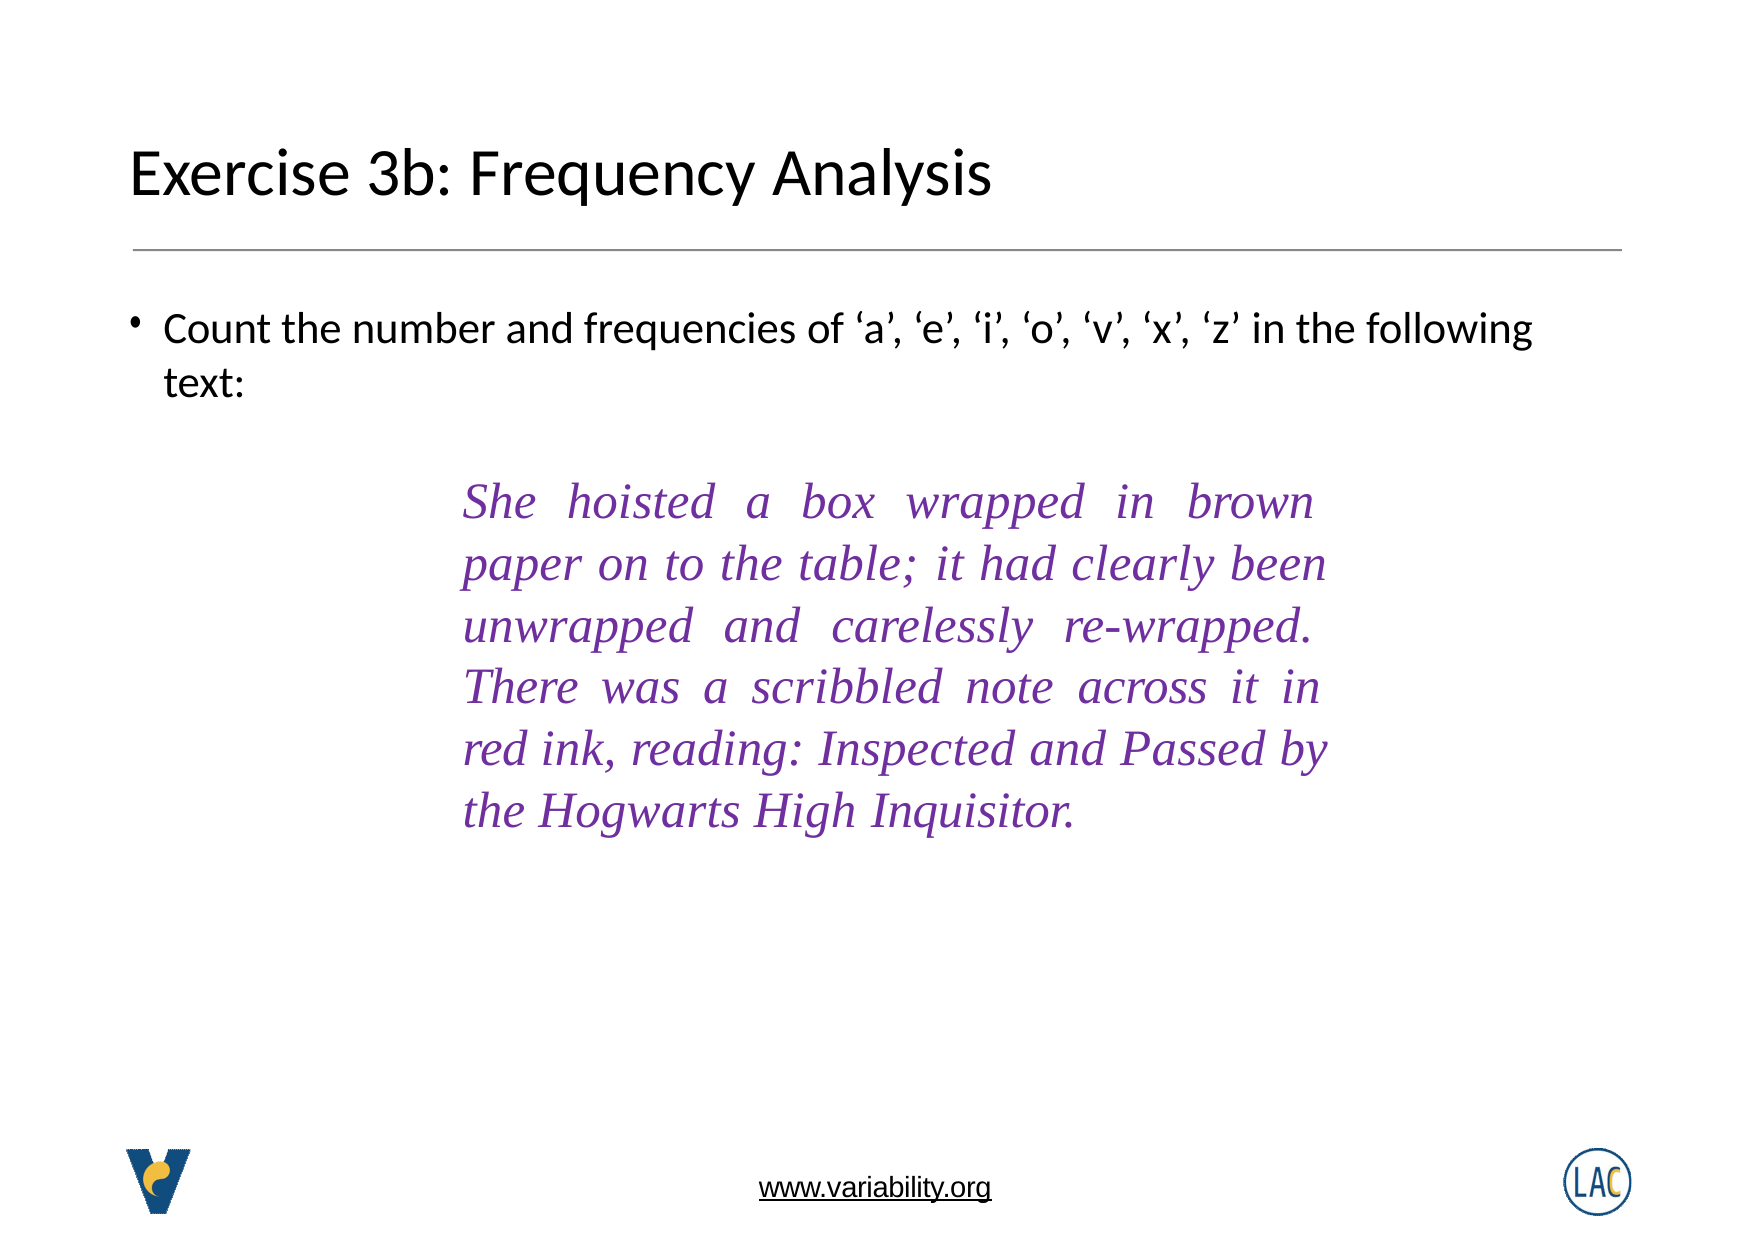

# Exercise 3b: Frequency Analysis
Count the number and frequencies of ‘a’, ‘e’, ‘i’, ‘o’, ‘v’, ‘x’, ‘z’ in the following  text:

She hoisted a box wrapped in brown  paper on to the table; it had clearly been  unwrapped and carelessly re-wrapped.  There was a scribbled note across it in  red ink, reading: Inspected and Passed by  the Hogwarts High Inquisitor.

www.variability.org